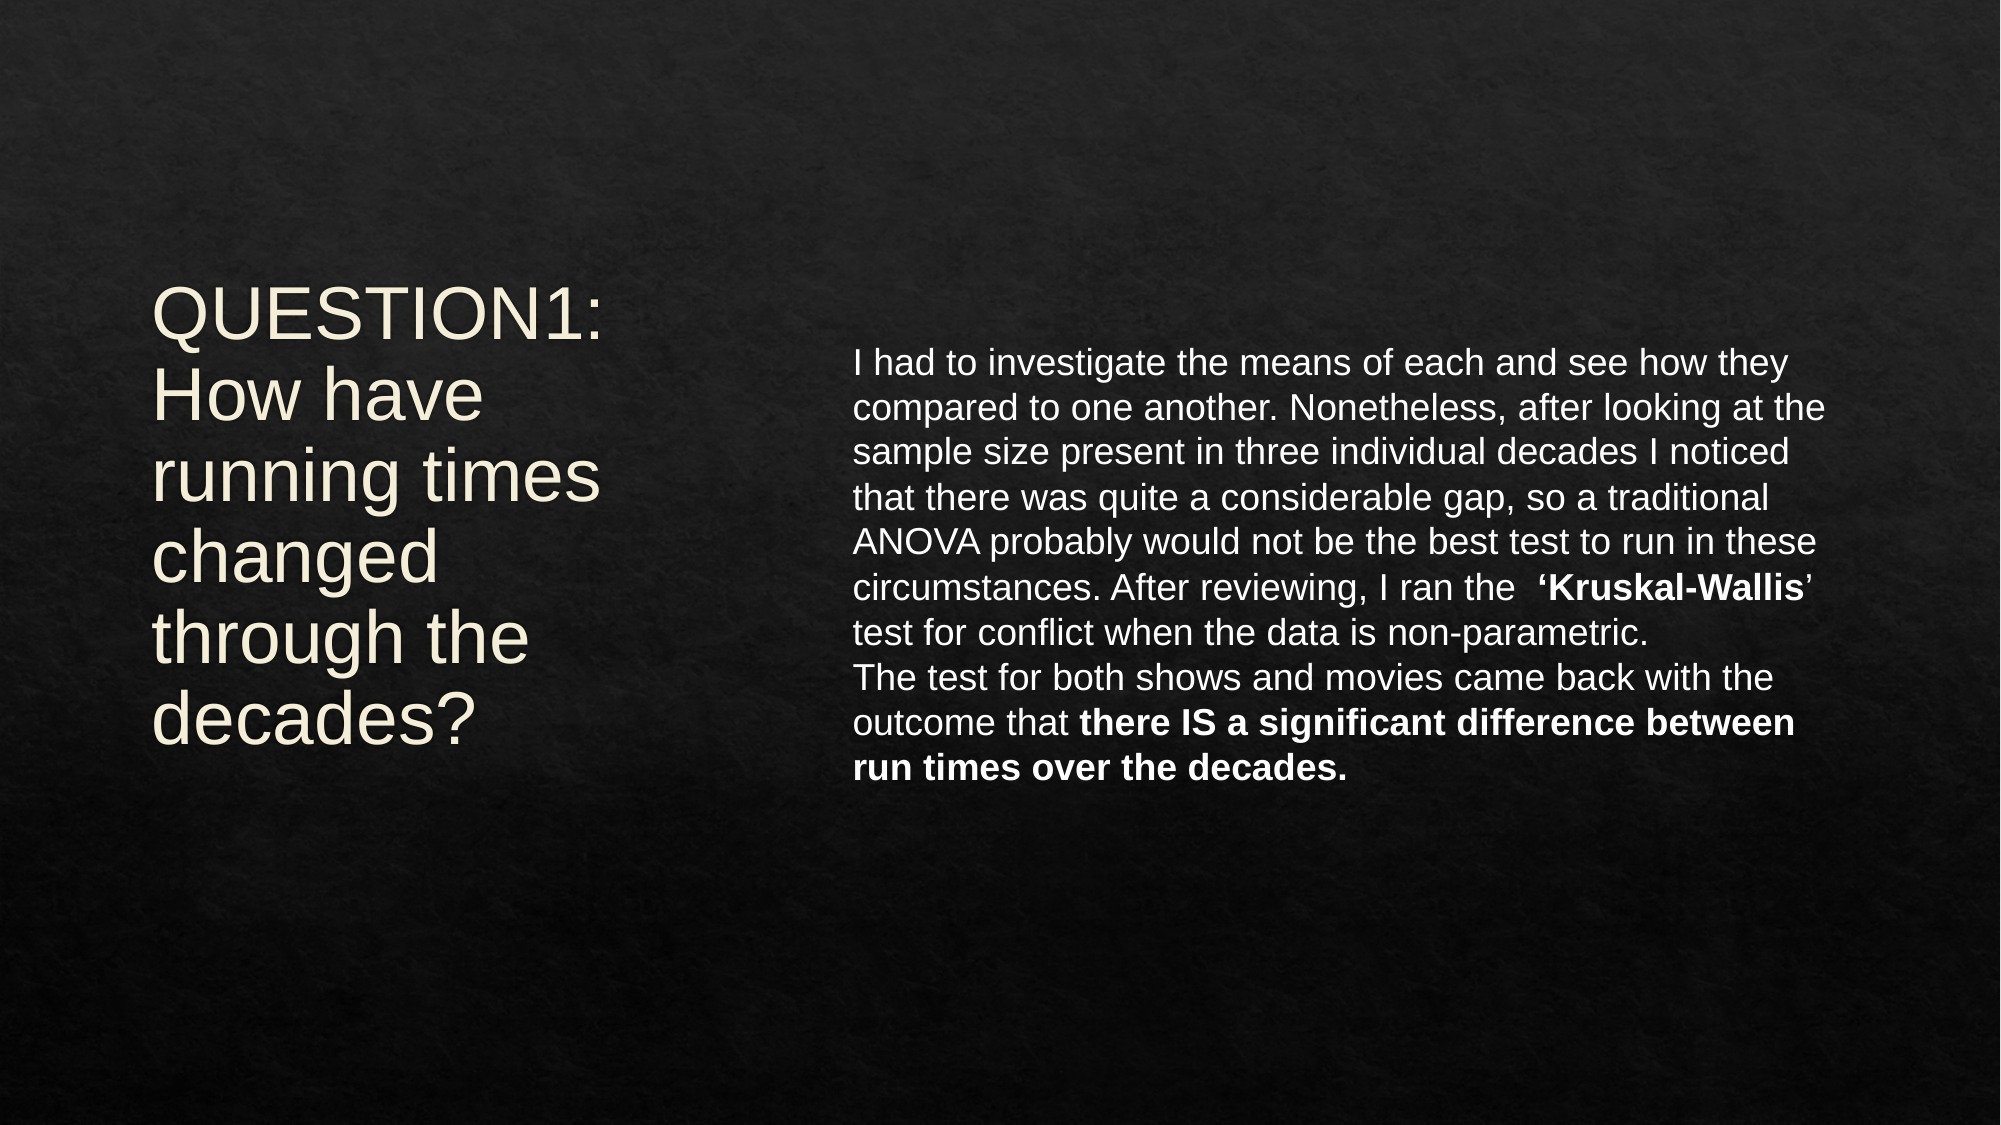

# QUESTION1: How have running times changed through the decades?
I had to investigate the means of each and see how they compared to one another. Nonetheless, after looking at the sample size present in three individual decades I noticed that there was quite a considerable gap, so a traditional ANOVA probably would not be the best test to run in these circumstances. After reviewing, I ran the  ‘Kruskal-Wallis’ test for conflict when the data is non-parametric.
The test for both shows and movies came back with the outcome that there IS a significant difference between run times over the decades.